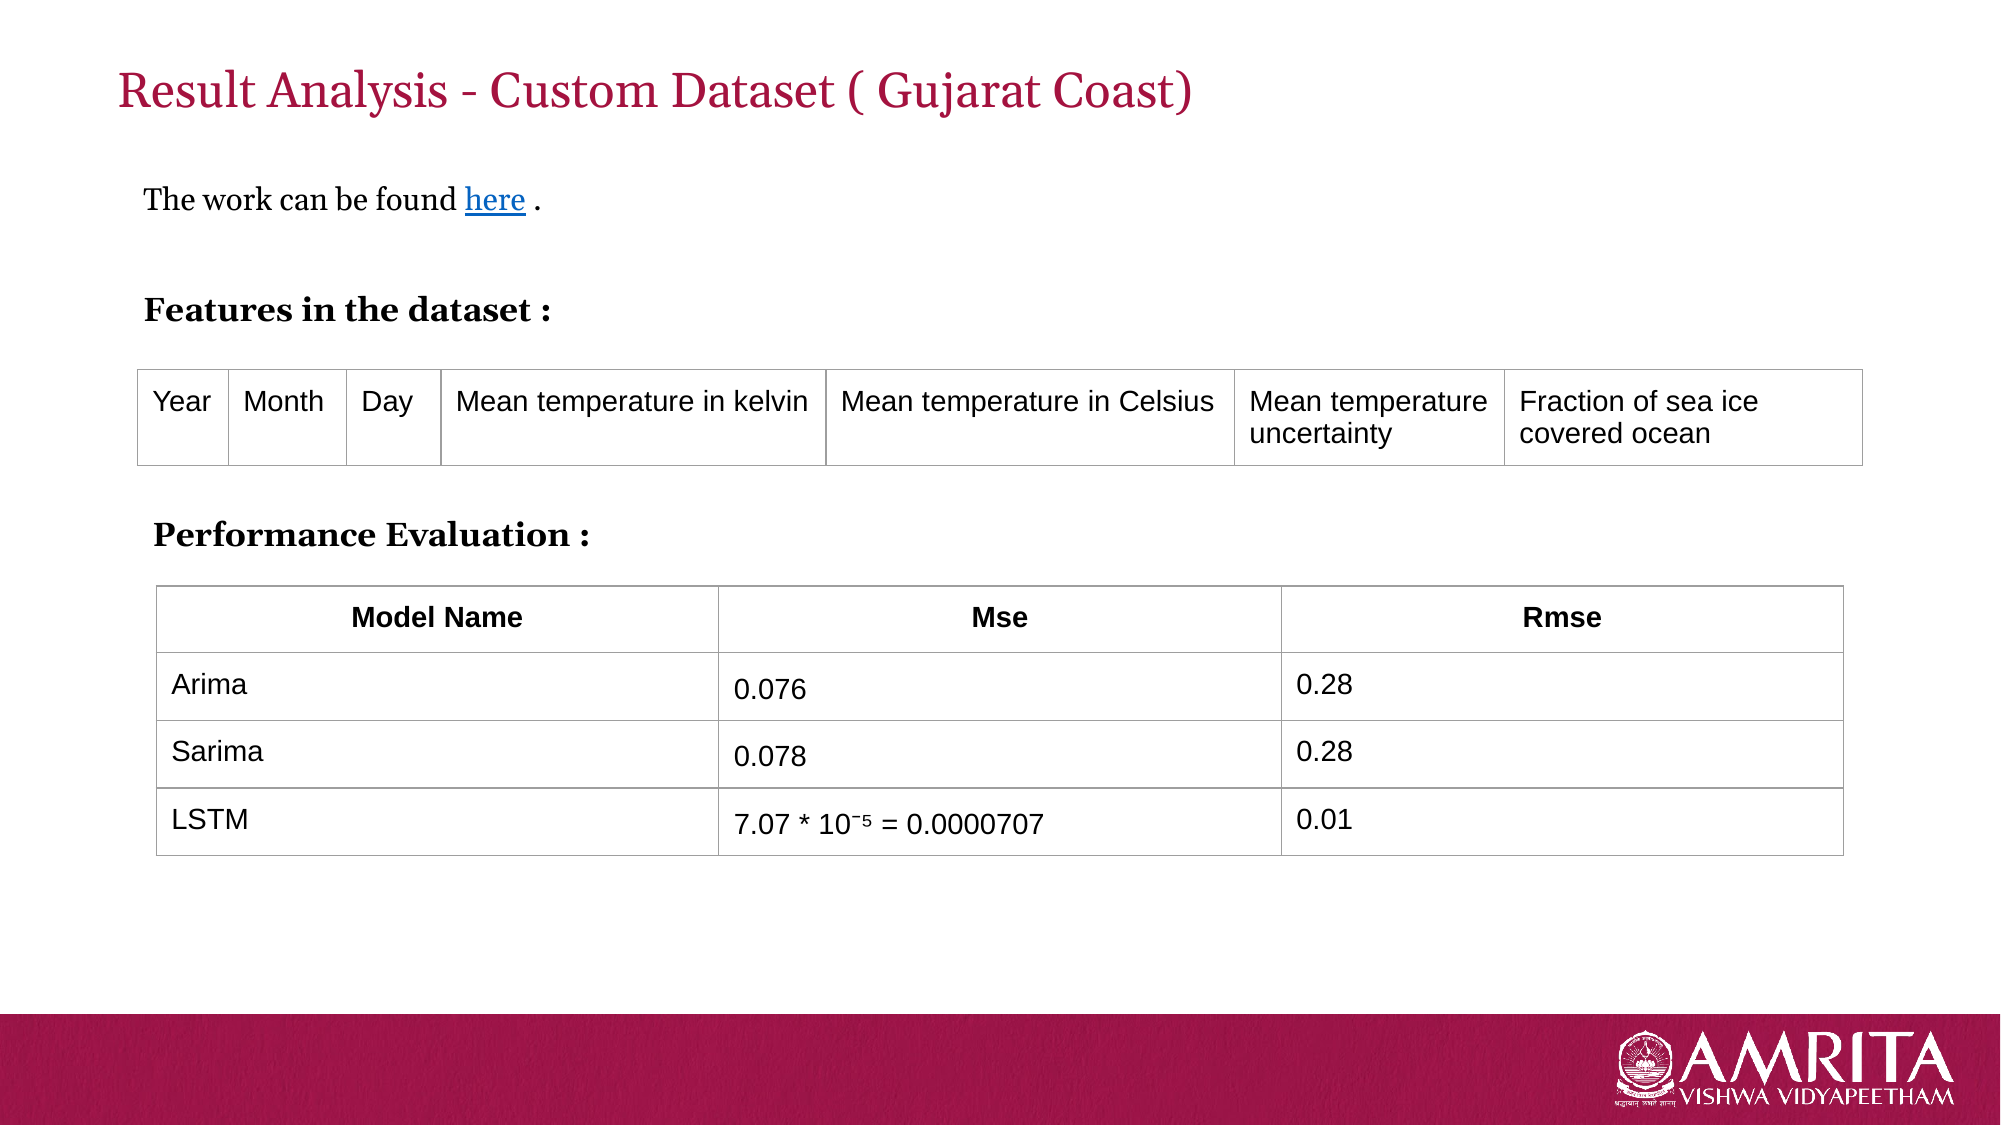

# Result Analysis - Custom Dataset ( Gujarat Coast)
The work can be found here .

Features in the dataset :
| Year | Month | Day | Mean temperature in kelvin | Mean temperature in Celsius | Mean temperature uncertainty | Fraction of sea ice covered ocean |
| --- | --- | --- | --- | --- | --- | --- |
Performance Evaluation :
| Model Name | Mse | Rmse |
| --- | --- | --- |
| Arima | 0.076 | 0.28 |
| Sarima | 0.078 | 0.28 |
| LSTM | 7.07 \* 10⁻⁵ = 0.0000707 | 0.01 |